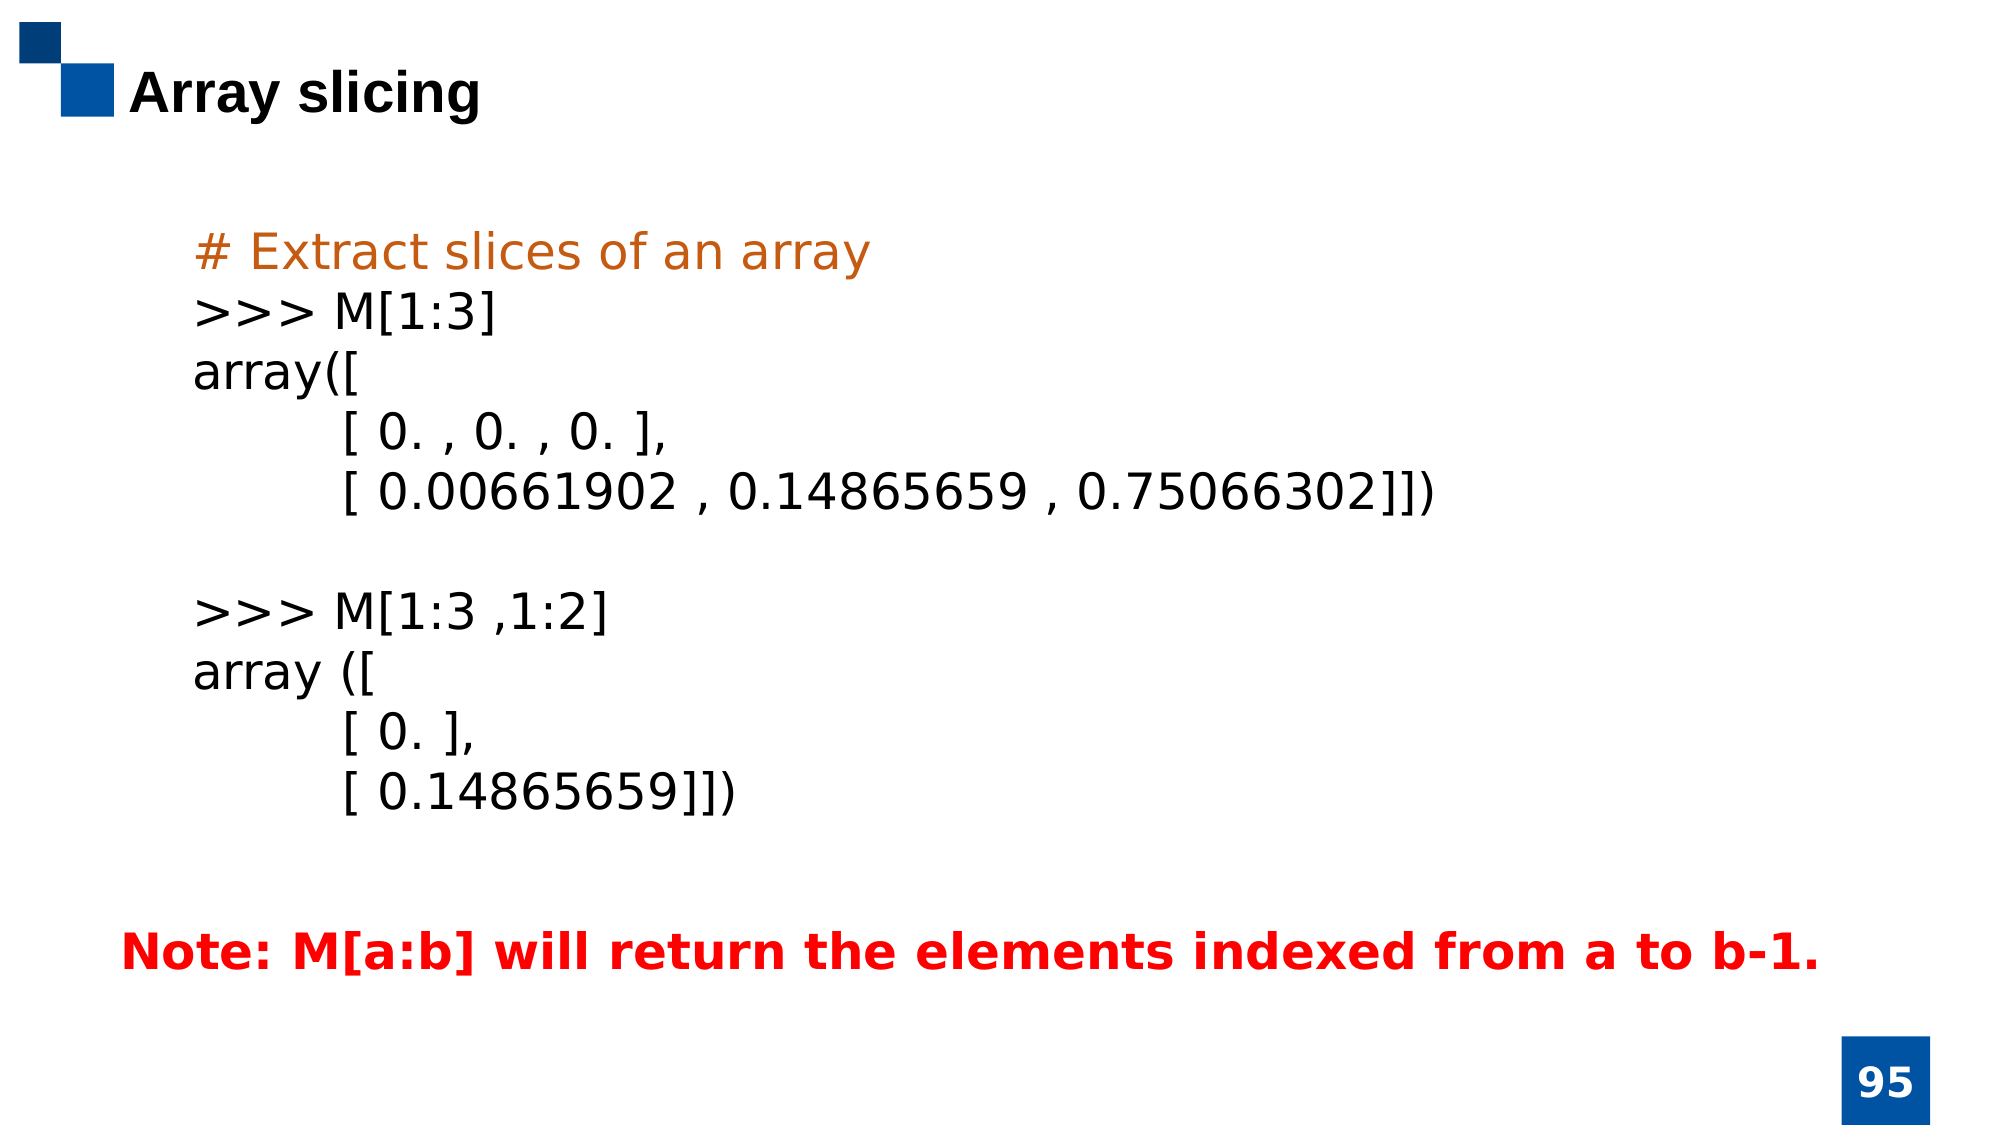

Array slicing
# Extract slices of an array
>>> M[1:3]
array([
	[ 0. , 0. , 0. ],
	[ 0.00661902 , 0.14865659 , 0.75066302]])

>>> M[1:3 ,1:2]
array ([
	[ 0. ],
	[ 0.14865659]])
Note: M[a:b] will return the elements indexed from a to b-1.
95